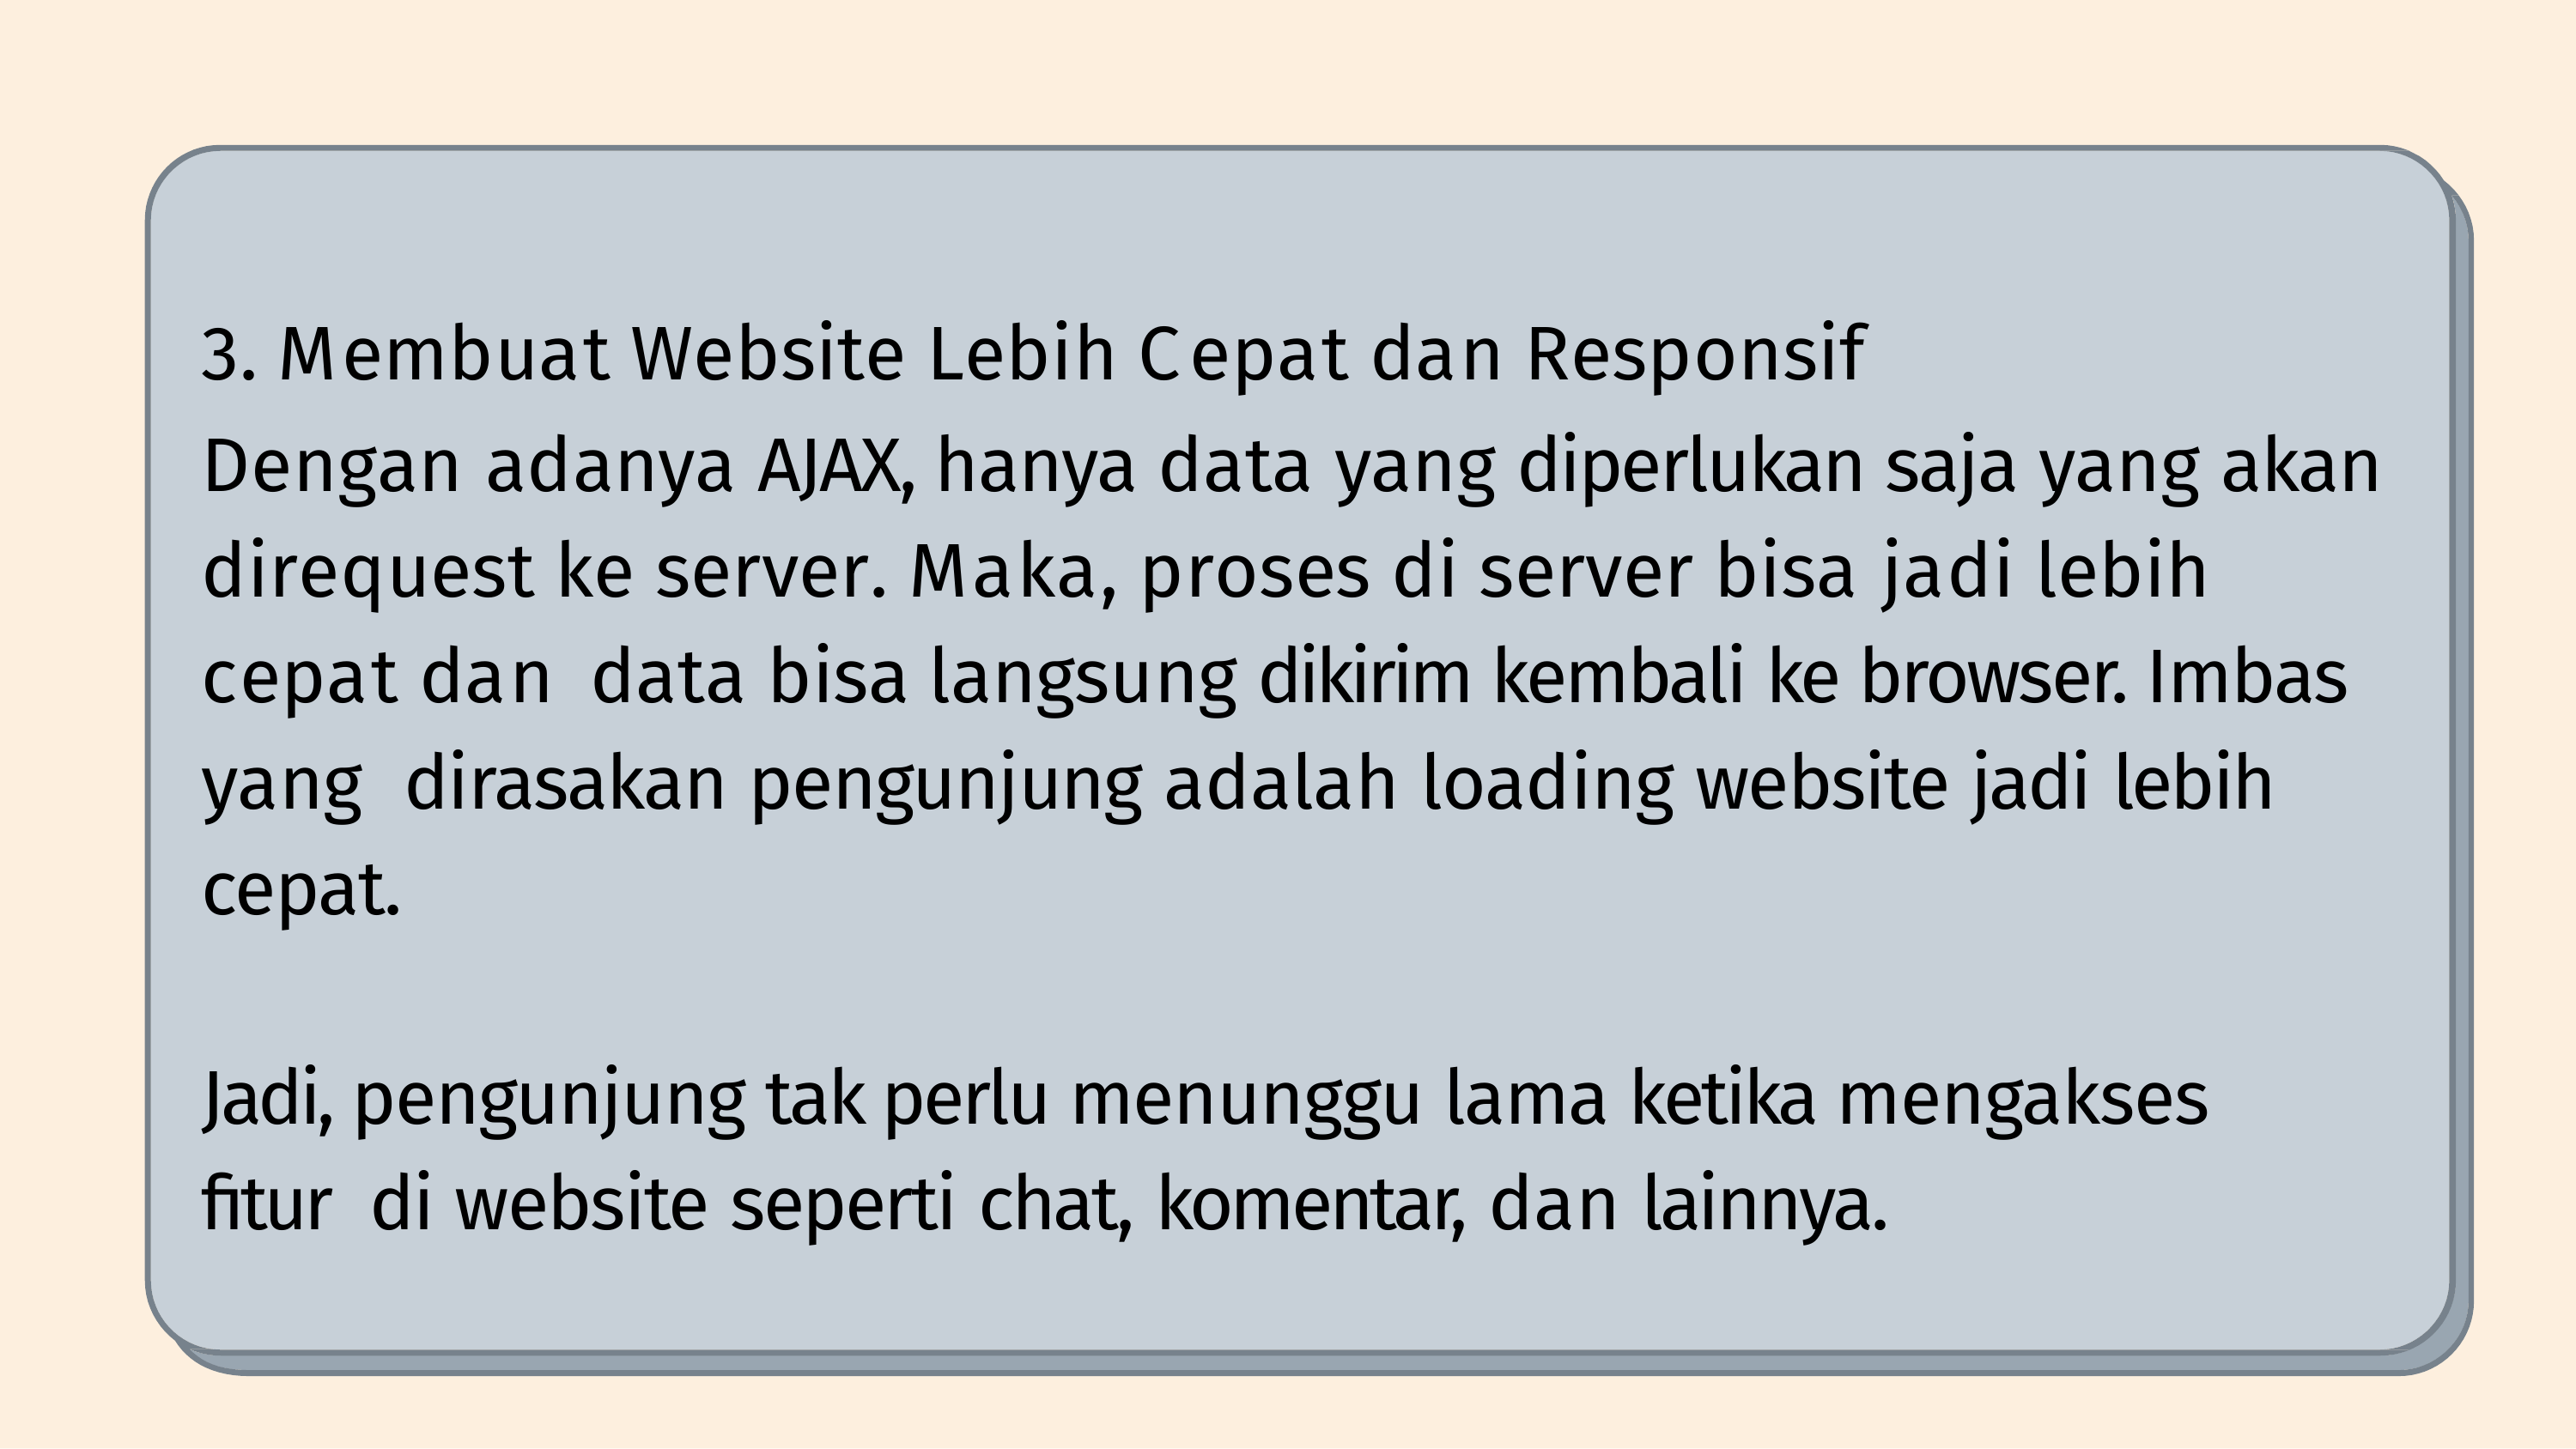

3. Membuat Website Lebih Cepat dan Responsif
Dengan adanya AJAX, hanya data yang diperlukan saja yang akan  direquest ke server. Maka, proses di server bisa jadi lebih cepat dan  data bisa langsung dikirim kembali ke browser. Imbas yang  dirasakan pengunjung adalah loading website jadi lebih cepat.

Jadi, pengunjung tak perlu menunggu lama ketika mengakses fitur  di website seperti chat, komentar, dan lainnya.